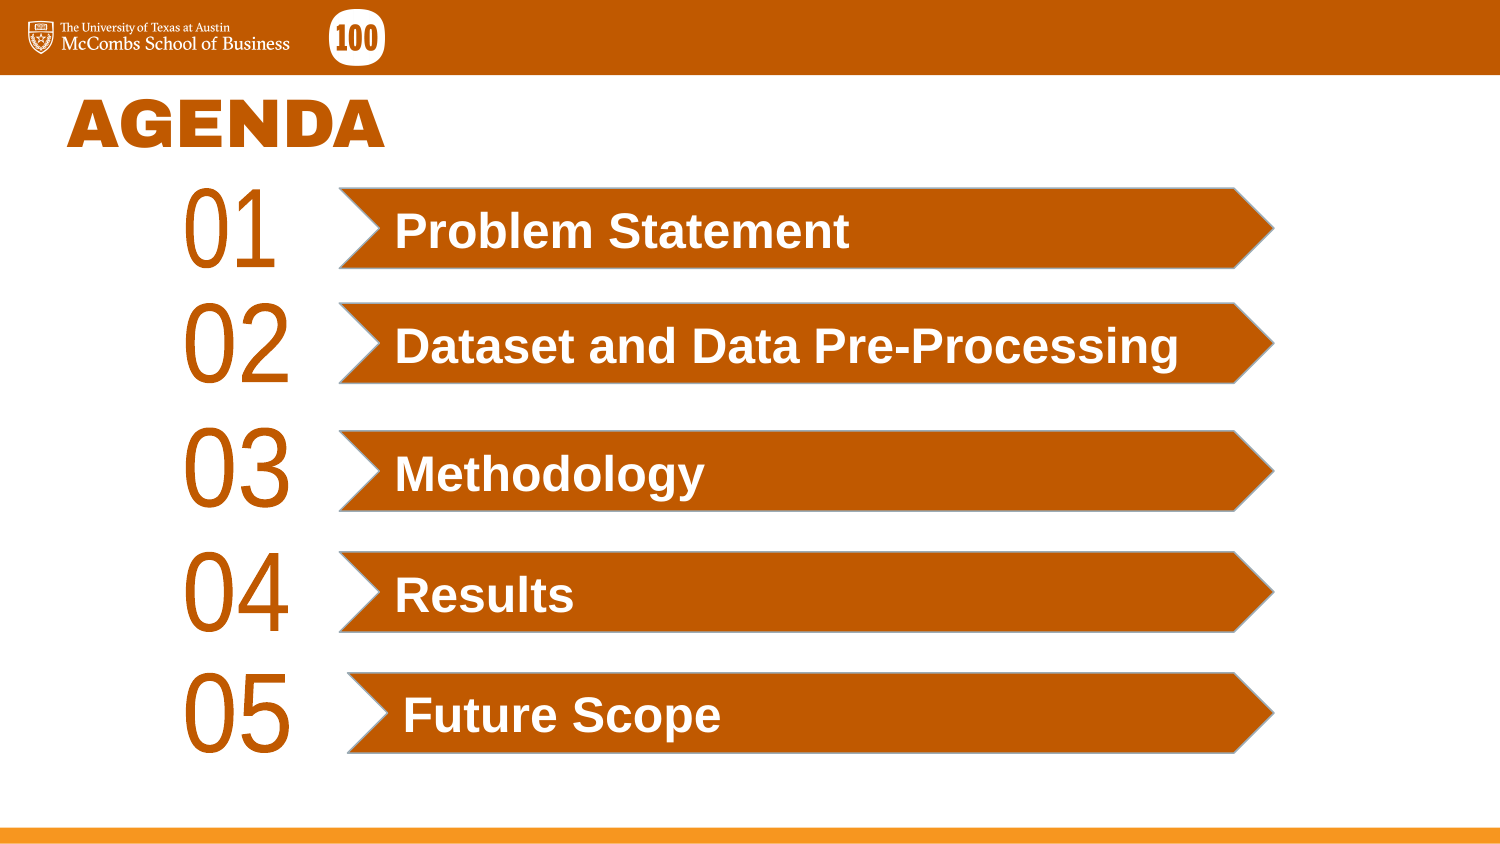

# AGENDA
01
Problem Statement
02
Dataset and Data Pre-Processing
03
Methodology
04
Results
05
Future Scope